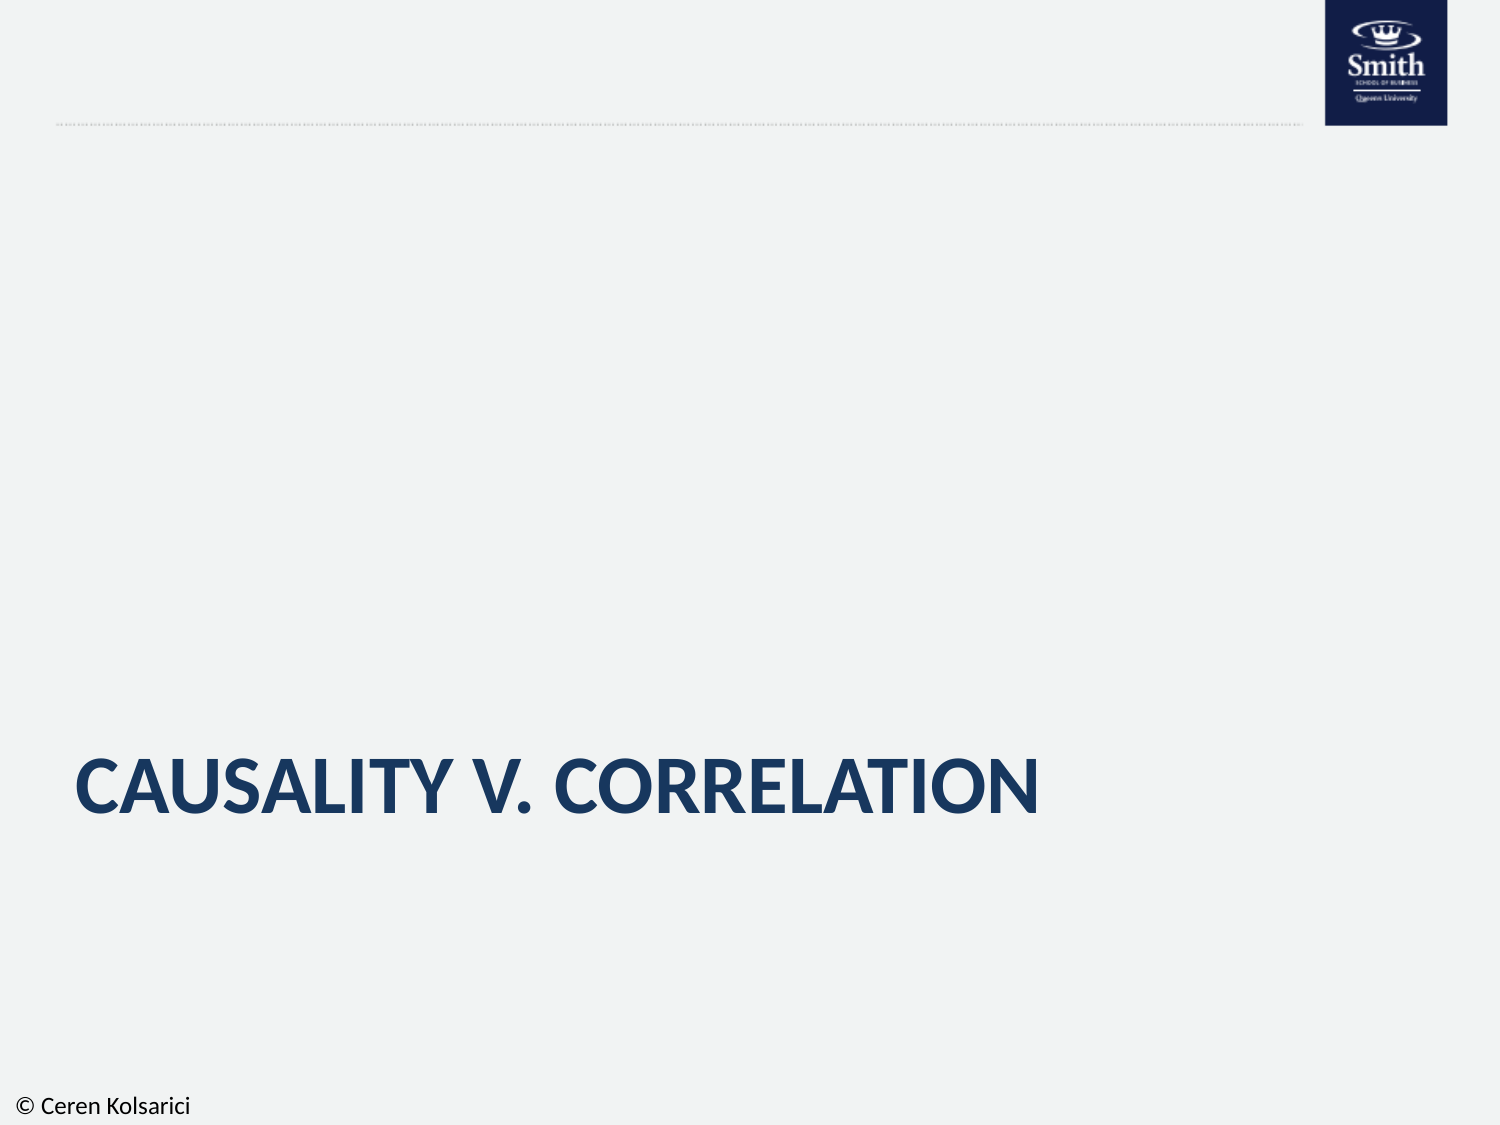

# CAUSALITY V. CORRELATION
© Ceren Kolsarici